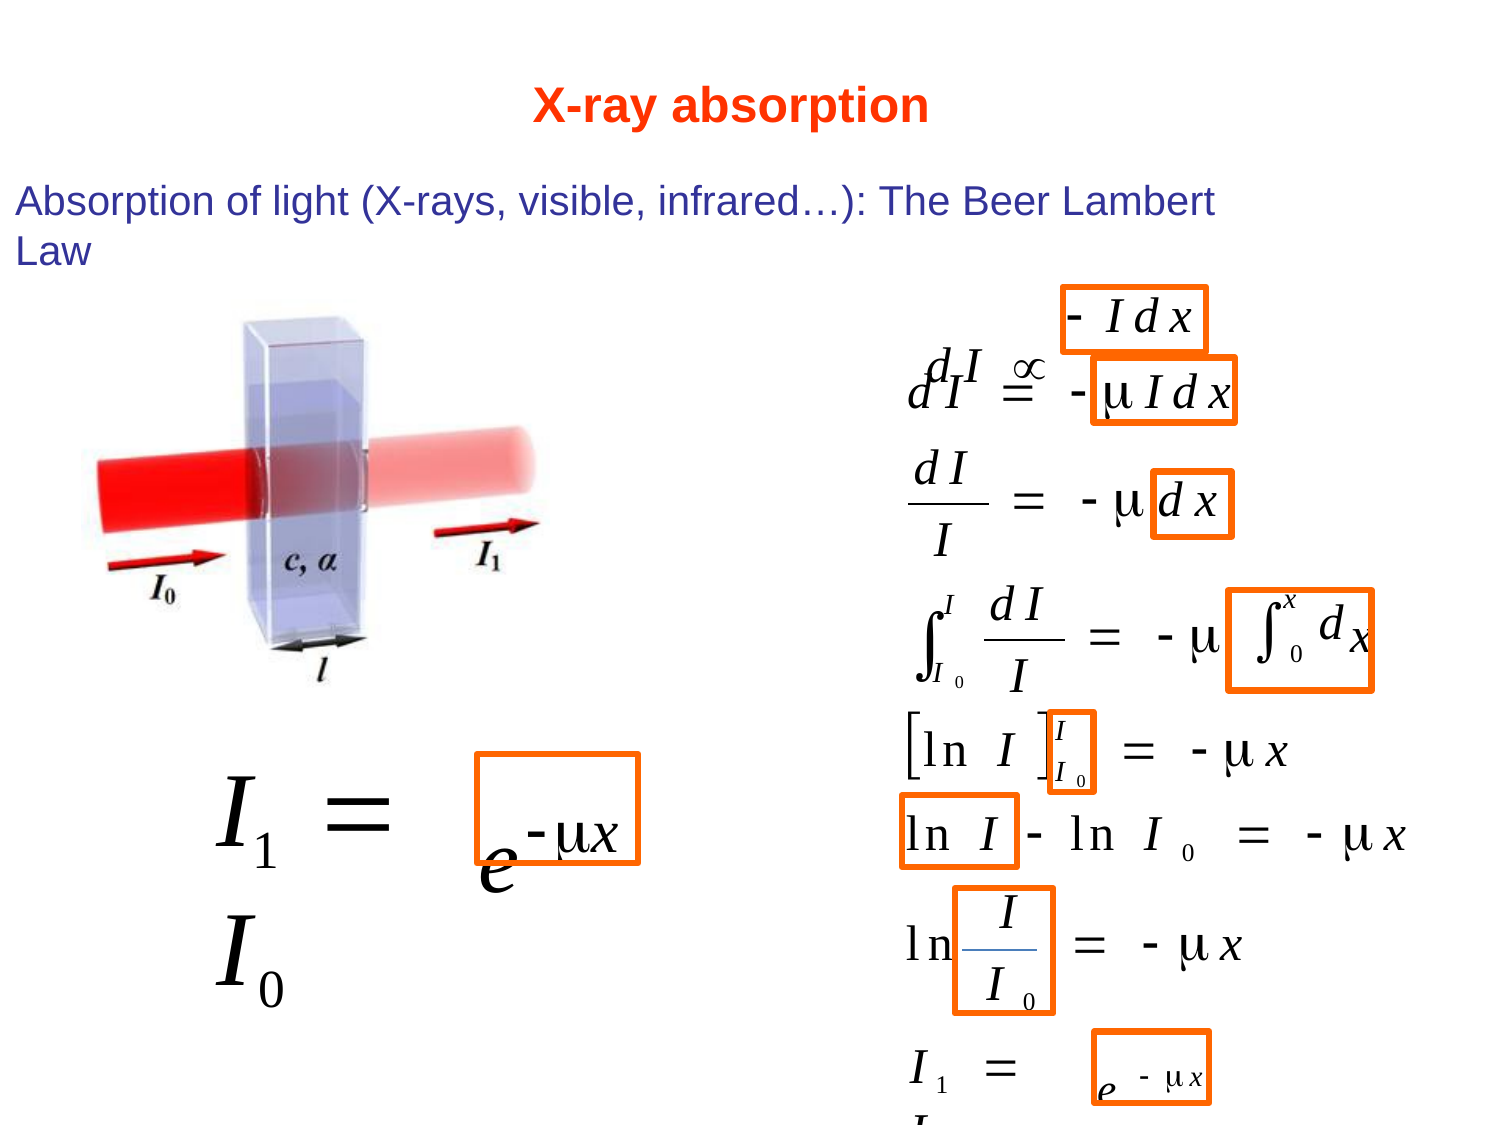

X-ray absorption

Absorption of light (X-rays, visible, infrared…): The Beer Lambert Law

dI	∝
− Idx

μId

dI	= −
x
dI
= −μ
dx

I

I
dI
x
∫0	d

∫
= −μ
x

I
I 0
e−μx
[ln I ]
I I 0
= −μx

I1	= I0

− ln I 0	= −μx

ln I
I I 0

= −μx
ln
e− μx

I1	=  I 0